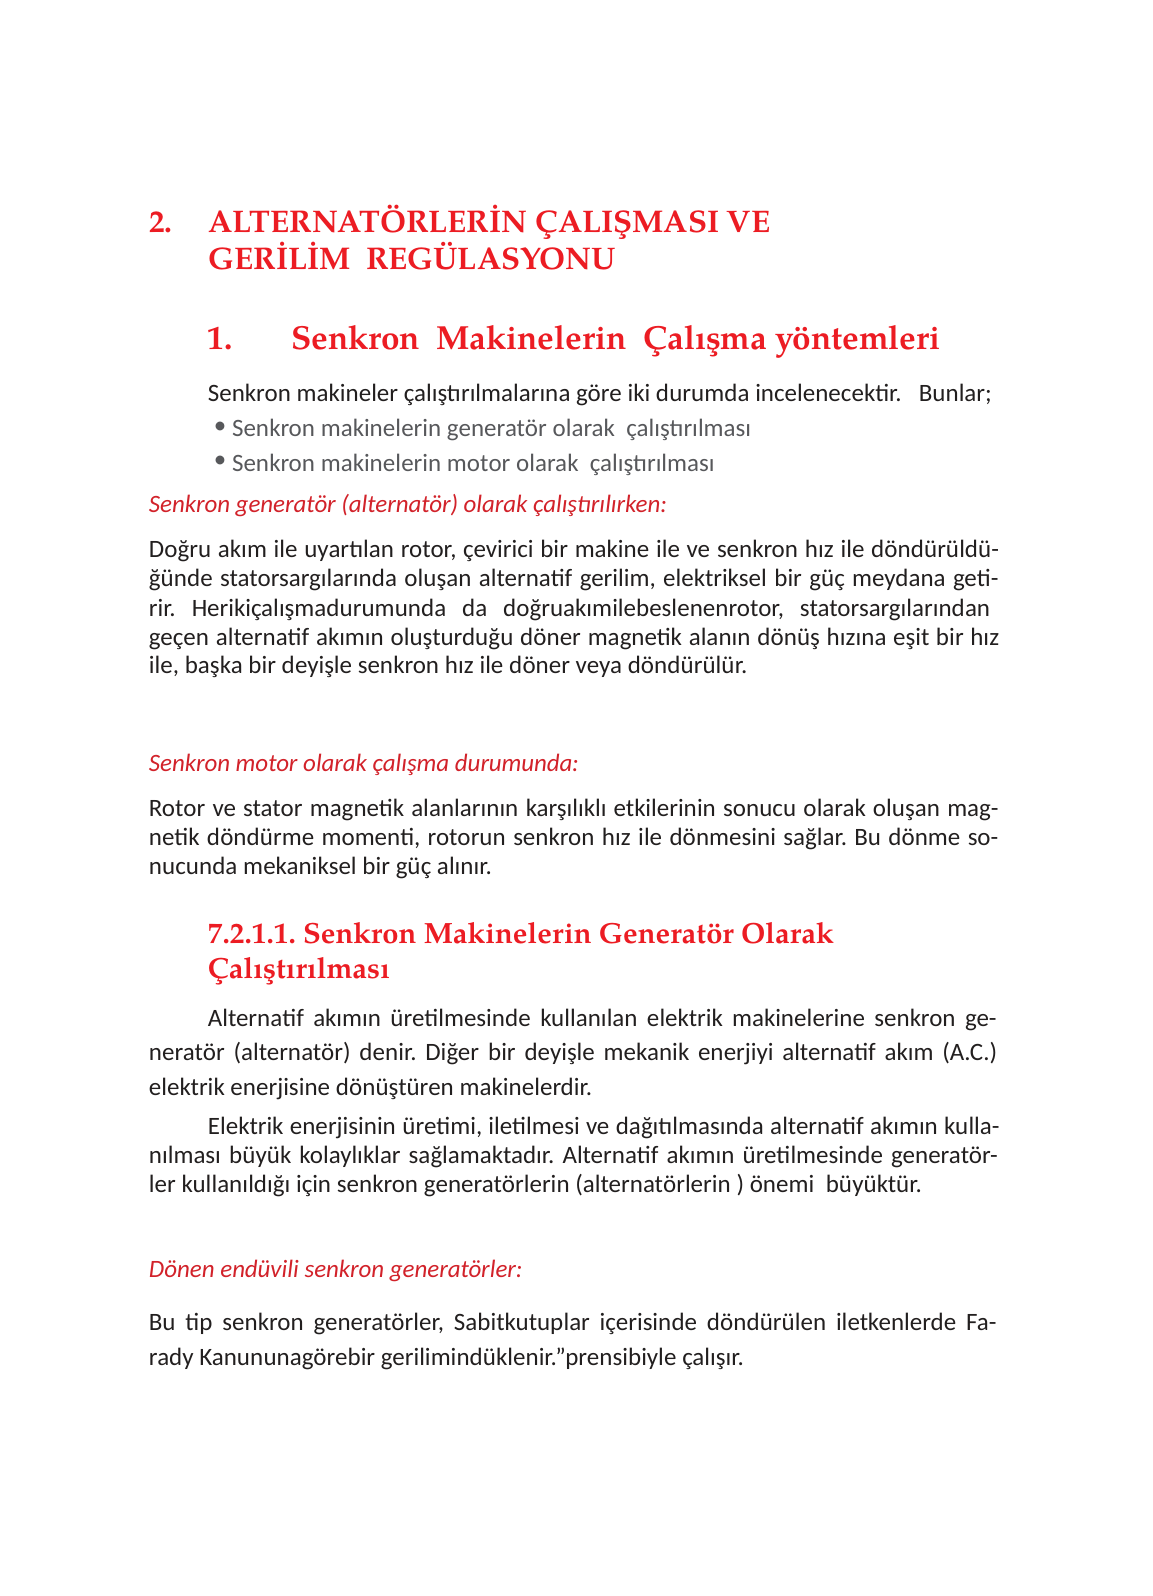

ALTERNATÖRLERİN ÇALIŞMASI VE GERİLİM  REGÜLASYONU

Senkron  Makinelerin  Çalışma yöntemleri
Senkron makineler çalıştırılmalarına göre iki durumda incelenecektir.   Bunlar;
Senkron makinelerin generatör olarak  çalıştırılması
Senkron makinelerin motor olarak  çalıştırılması
Senkron generatör (alternatör) olarak çalıştırılırken:
Doğru akım ile uyartılan rotor, çevirici bir makine ile ve senkron hız ile döndürüldü-  ğünde statorsargılarında oluşan alternatif gerilim, elektriksel bir güç meydana geti-  rir. Herikiçalışmadurumunda da doğruakımilebeslenenrotor, statorsargılarından  geçen alternatif akımın oluşturduğu döner magnetik alanın dönüş hızına eşit bir hız  ile, başka bir deyişle senkron hız ile döner veya döndürülür.

Senkron motor olarak çalışma durumunda:
Rotor ve stator magnetik alanlarının karşılıklı etkilerinin sonucu olarak oluşan mag-  netik döndürme momenti, rotorun senkron hız ile dönmesini sağlar. Bu dönme so-  nucunda mekaniksel bir güç alınır.

7.2.1.1. Senkron Makinelerin Generatör Olarak  Çalıştırılması
Alternatif akımın üretilmesinde kullanılan elektrik makinelerine senkron ge-  neratör (alternatör) denir. Diğer bir deyişle mekanik enerjiyi alternatif akım (A.C.)  elektrik enerjisine dönüştüren makinelerdir.
Elektrik enerjisinin üretimi, iletilmesi ve dağıtılmasında alternatif akımın kulla-  nılması büyük kolaylıklar sağlamaktadır. Alternatif akımın üretilmesinde generatör-  ler kullanıldığı için senkron generatörlerin (alternatörlerin ) önemi  büyüktür.

Dönen endüvili senkron generatörler:
Bu tip senkron generatörler, Sabitkutuplar içerisinde döndürülen iletkenlerde Fa-  rady Kanununagörebir gerilimindüklenir.”prensibiyle çalışır.